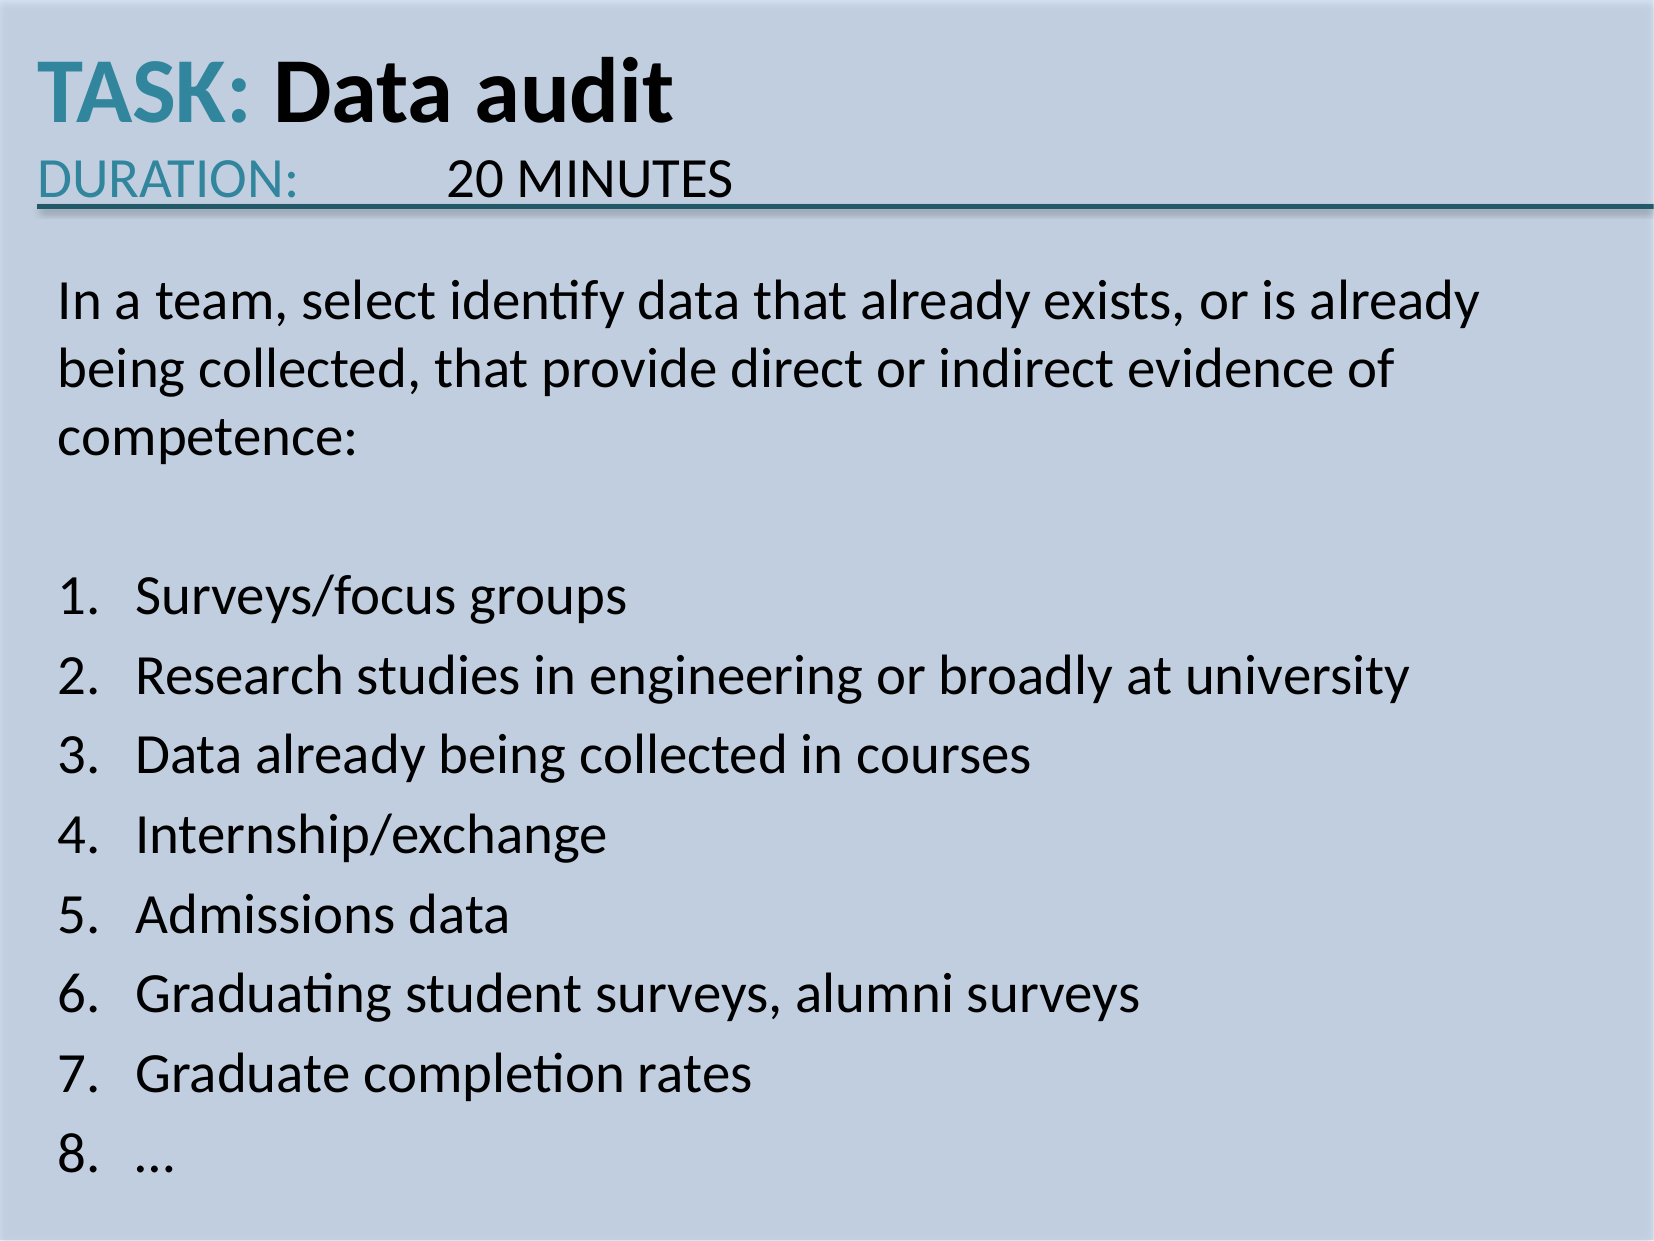

# TASK: Data audit DURATION: 	20 MINUTES
In a team, select identify data that already exists, or is already being collected, that provide direct or indirect evidence of competence:

Surveys/focus groups
Research studies in engineering or broadly at university
Data already being collected in courses
Internship/exchange
Admissions data
Graduating student surveys, alumni surveys
Graduate completion rates
…